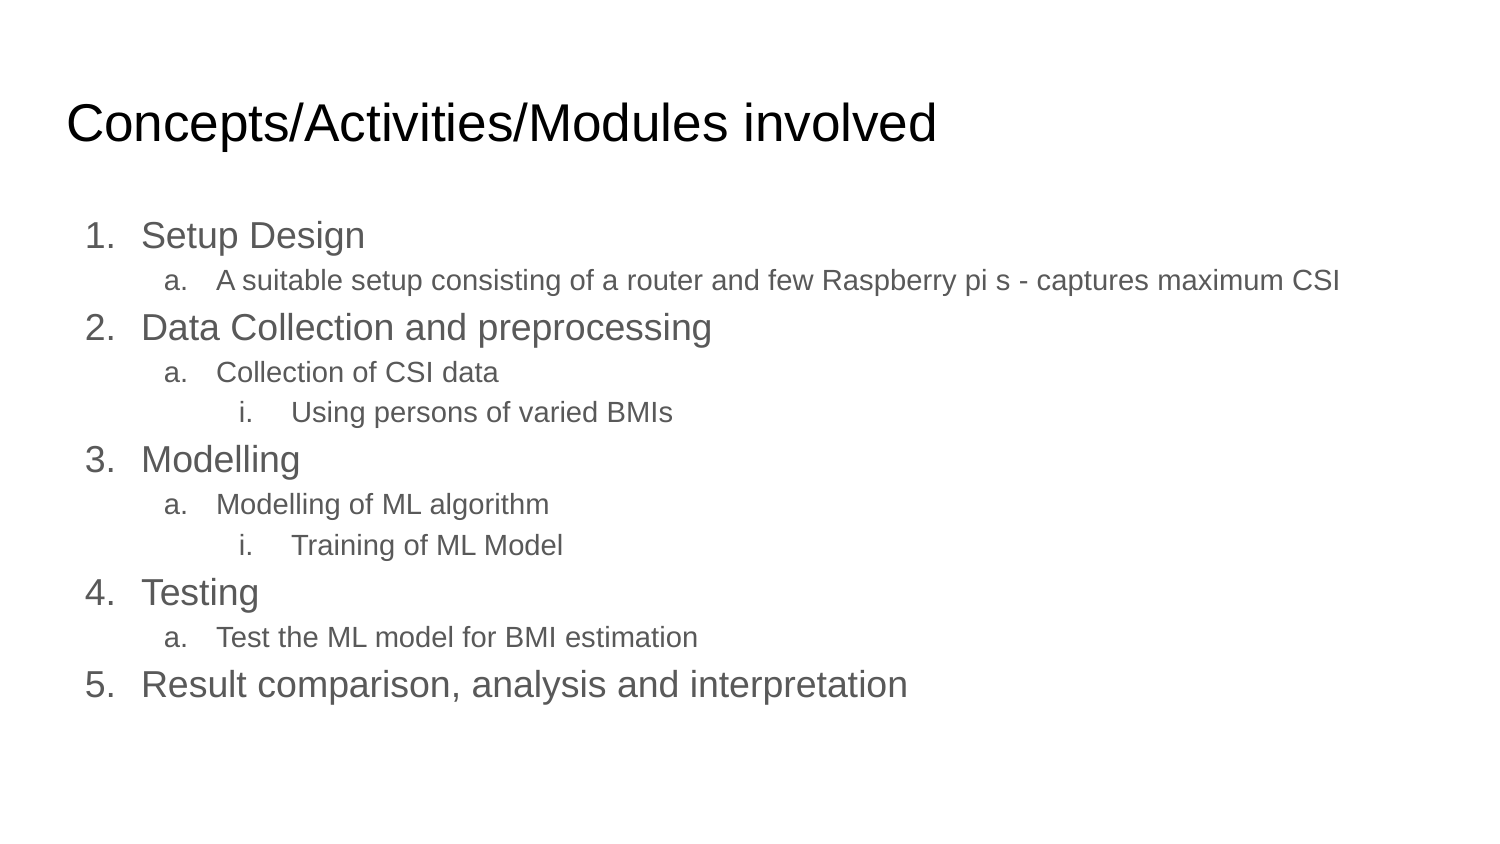

# Concepts/Activities/Modules involved
Setup Design
A suitable setup consisting of a router and few Raspberry pi s - captures maximum CSI
Data Collection and preprocessing
Collection of CSI data
Using persons of varied BMIs
Modelling
Modelling of ML algorithm
Training of ML Model
Testing
Test the ML model for BMI estimation
Result comparison, analysis and interpretation